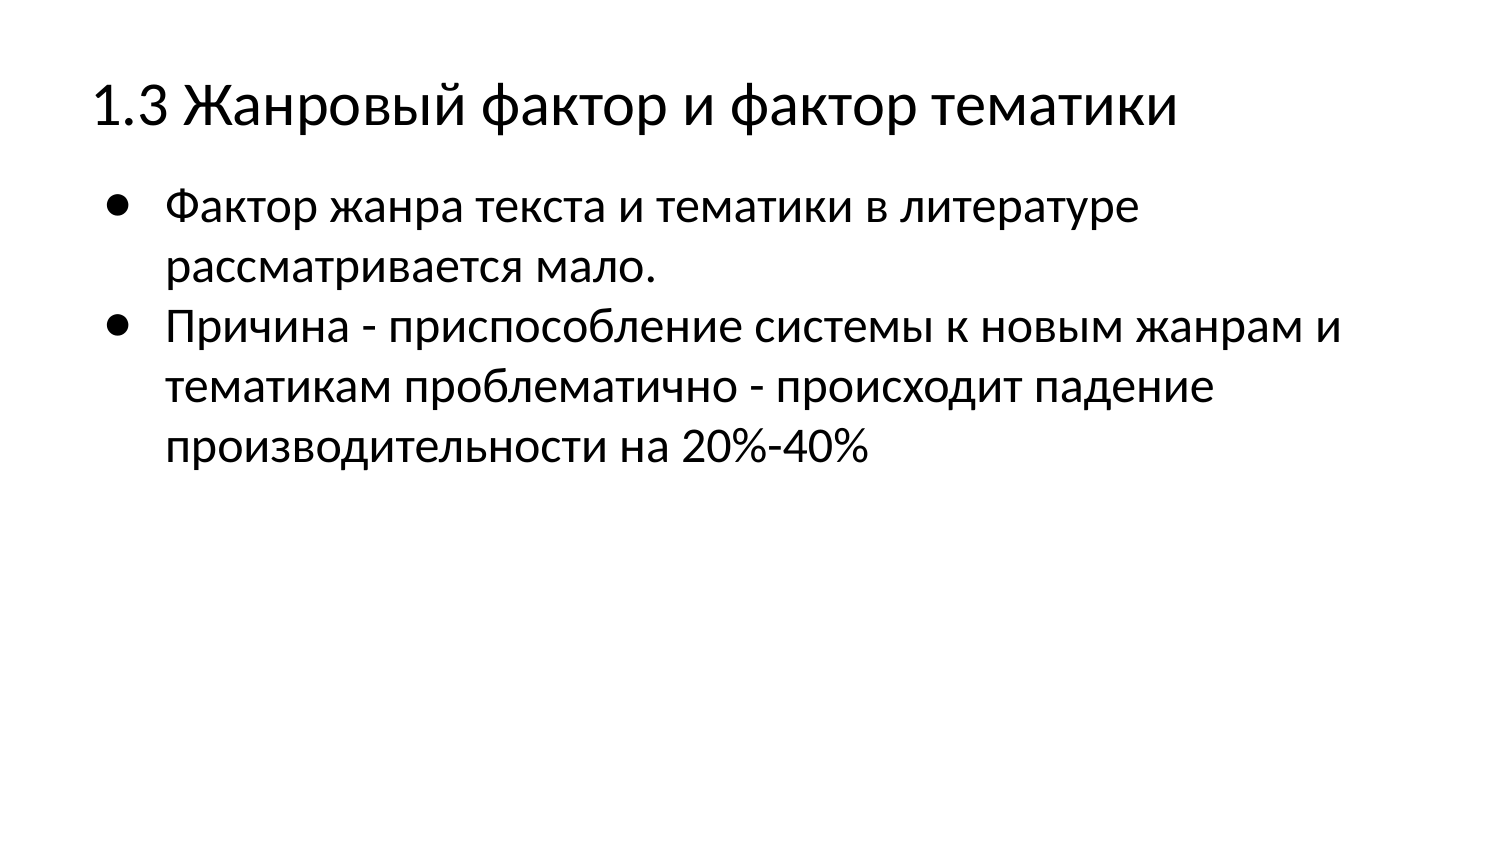

# 1.3 Жанровый фактор и фактор тематики
Фактор жанра текста и тематики в литературе рассматривается мало.
Причина - приспособление системы к новым жанрам и тематикам проблематично - происходит падение производительности на 20%-40%